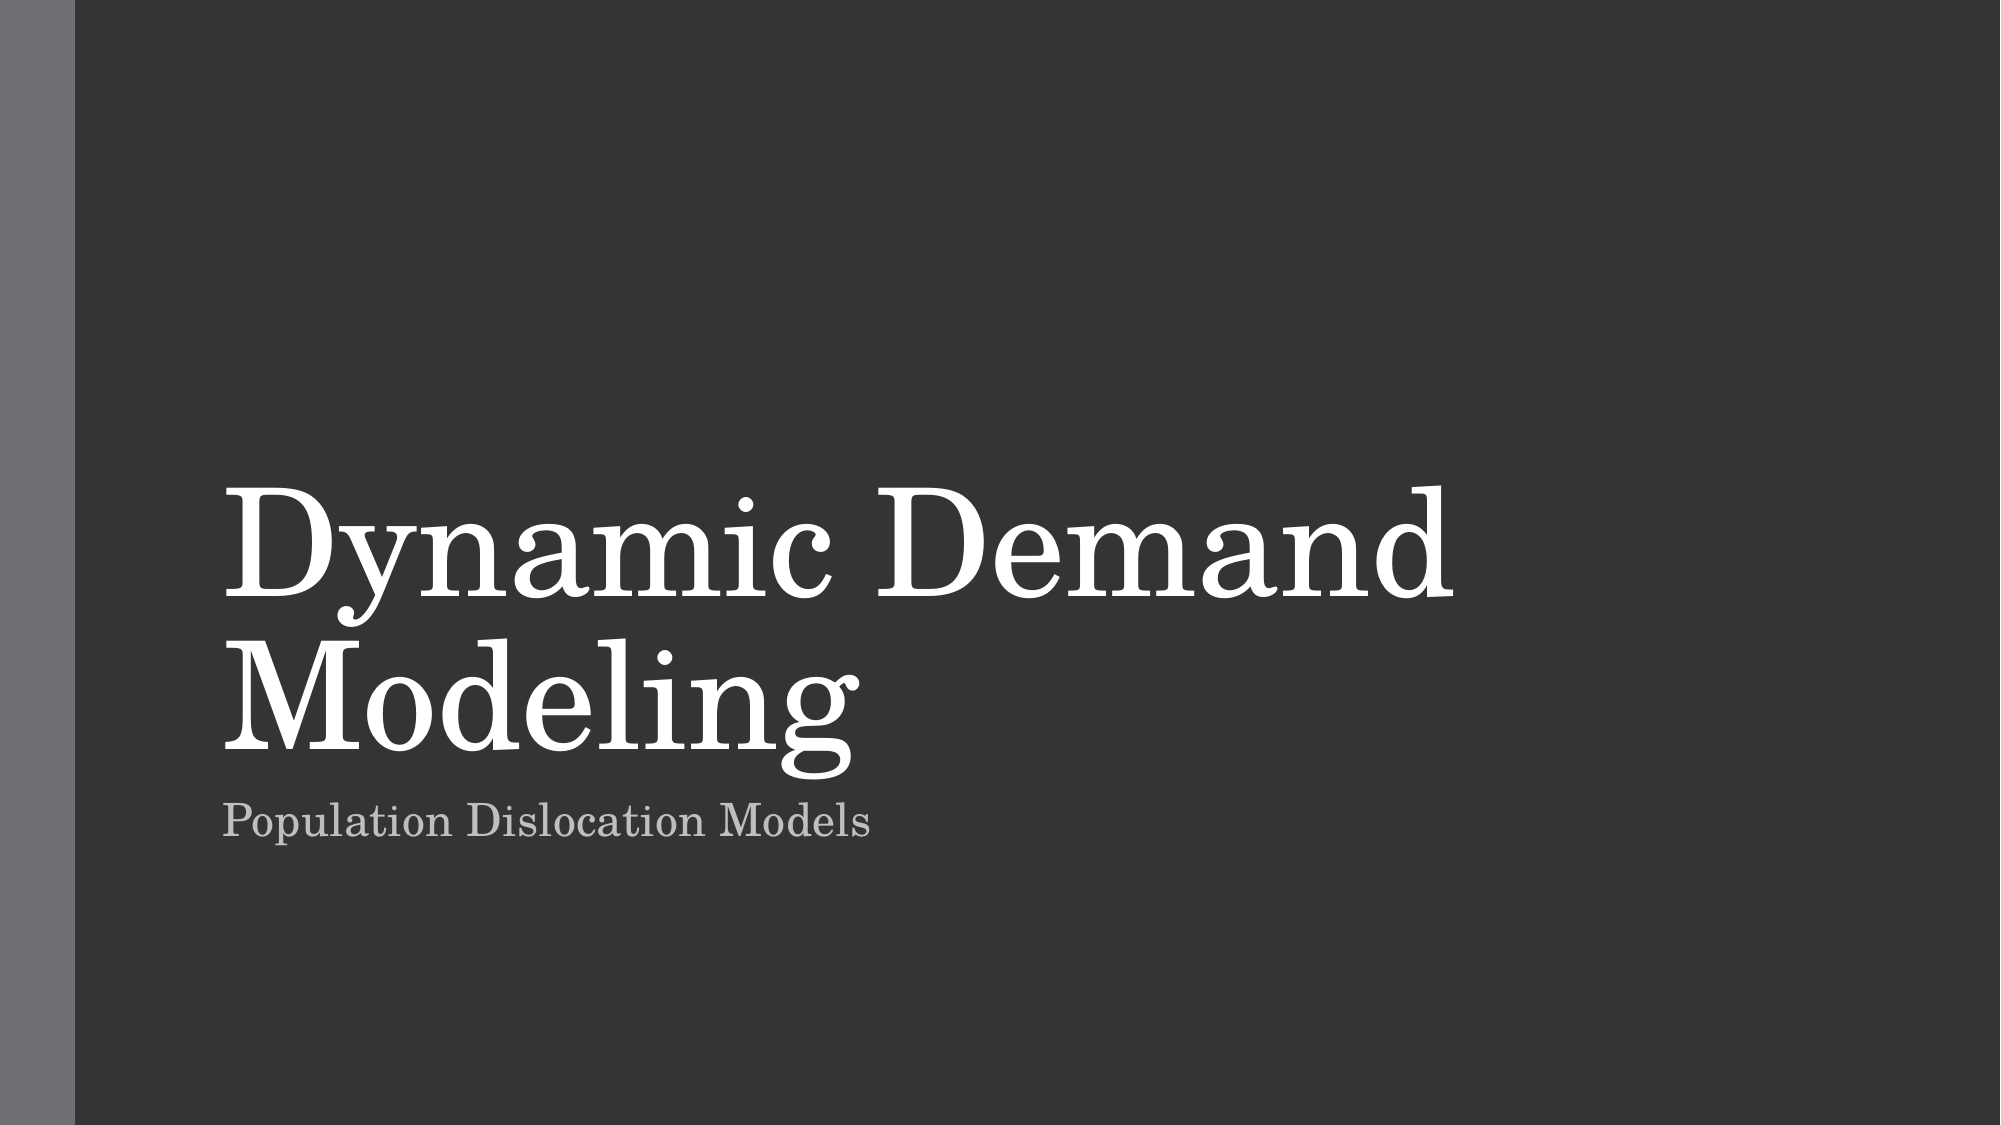

# Dynamic Demand Modeling
Population Dislocation Models